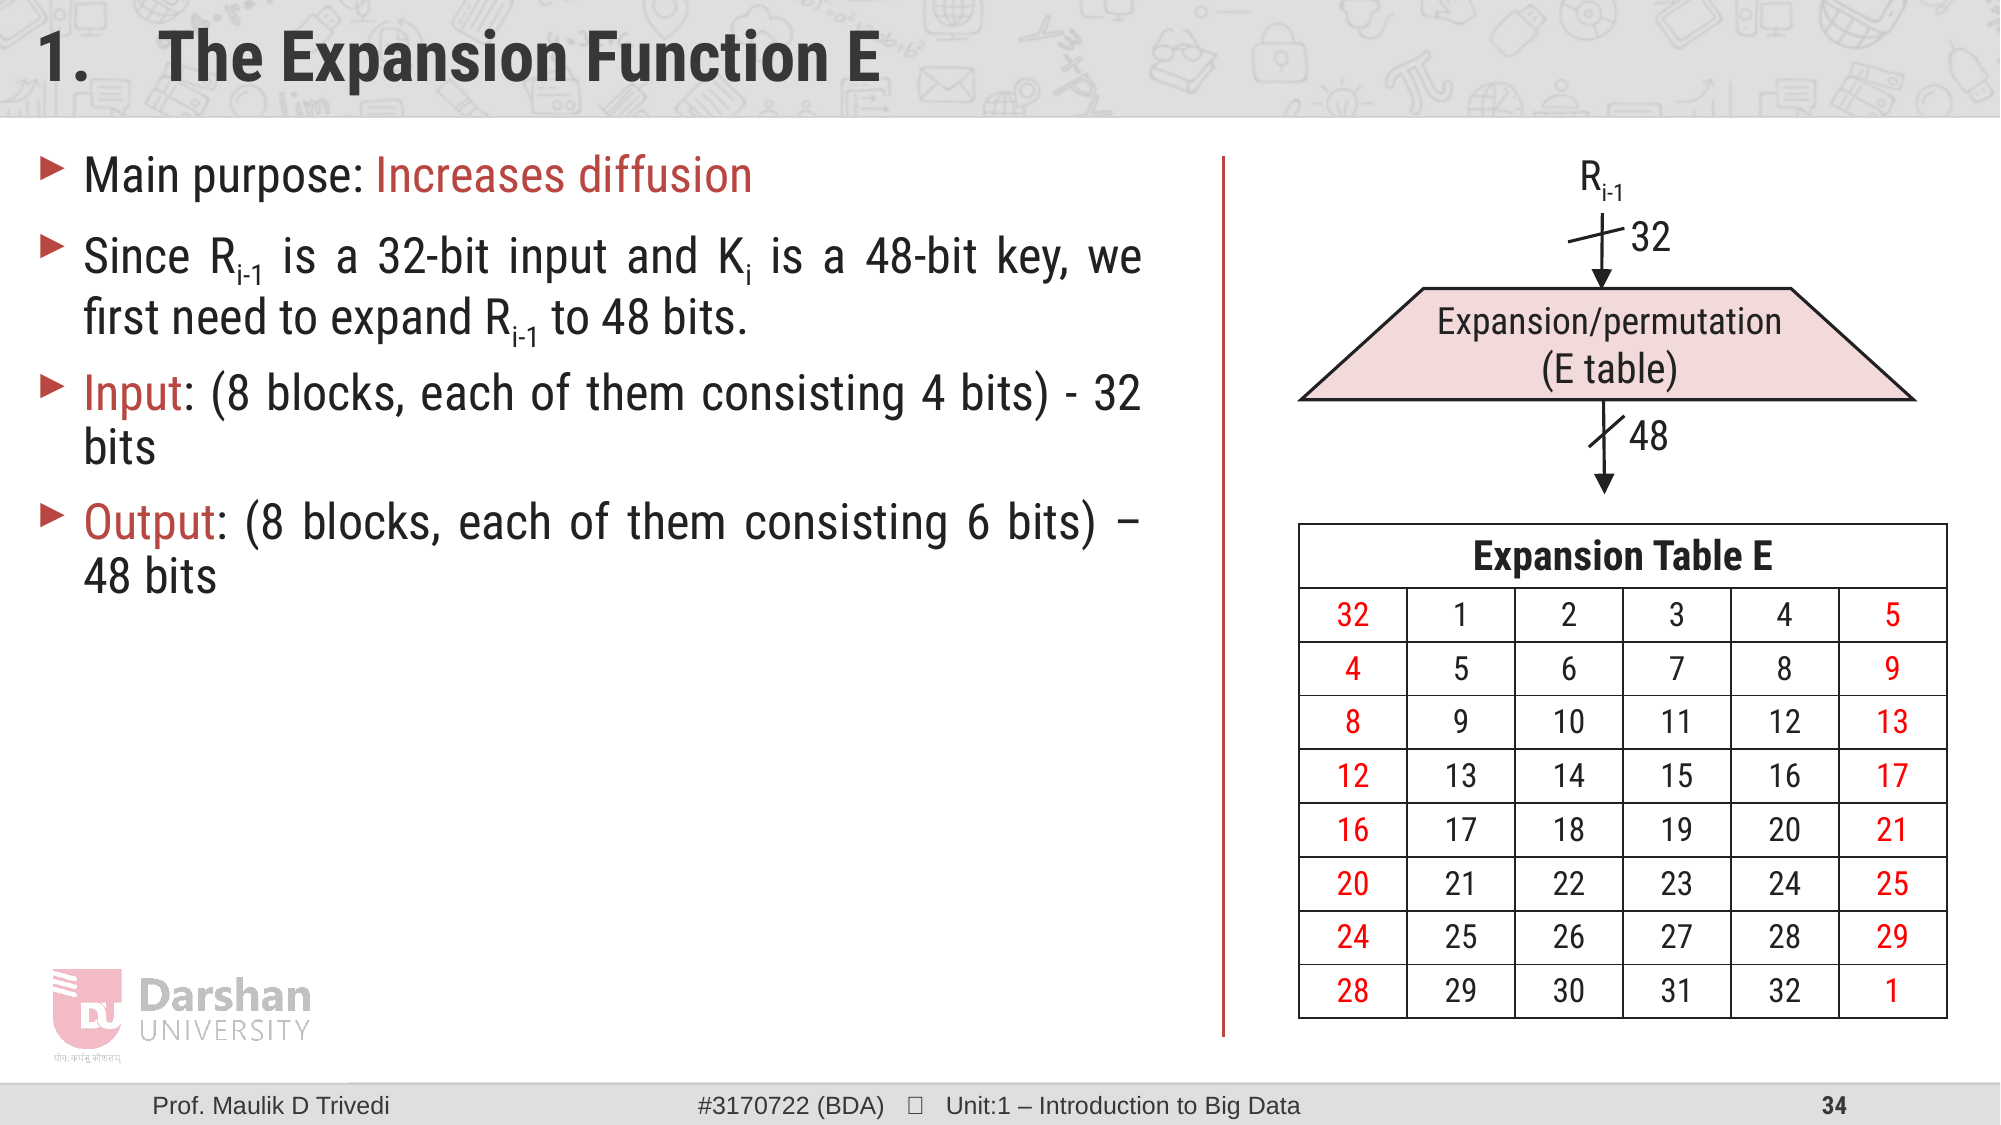

# The Expansion Function E
Main purpose: Increases diffusion
Since Ri-1 is a 32-bit input and Ki is a 48-bit key, we ﬁrst need to expand Ri-1 to 48 bits.
Input: (8 blocks, each of them consisting 4 bits) - 32 bits
Output: (8 blocks, each of them consisting 6 bits) – 48 bits

Ri-1
32

Expansion/permutation
(E table)
48
| Expansion Table E |  |  |  |  |  |
| --- | --- | --- | --- | --- | --- |
| 32 | 1 | 2 | 3 | 4 | 5 |
| 4 | 5 | 6 | 7 | 8 | 9 |
| 8 | 9 | 10 | 11 | 12 | 13 |
| 12 | 13 | 14 | 15 | 16 | 17 |
| 16 | 17 | 18 | 19 | 20 | 21 |
| 20 | 21 | 22 | 23 | 24 | 25 |
| 24 | 25 | 26 | 27 | 28 | 29 |
| 28 | 29 | 30 | 31 | 32 | 1 |